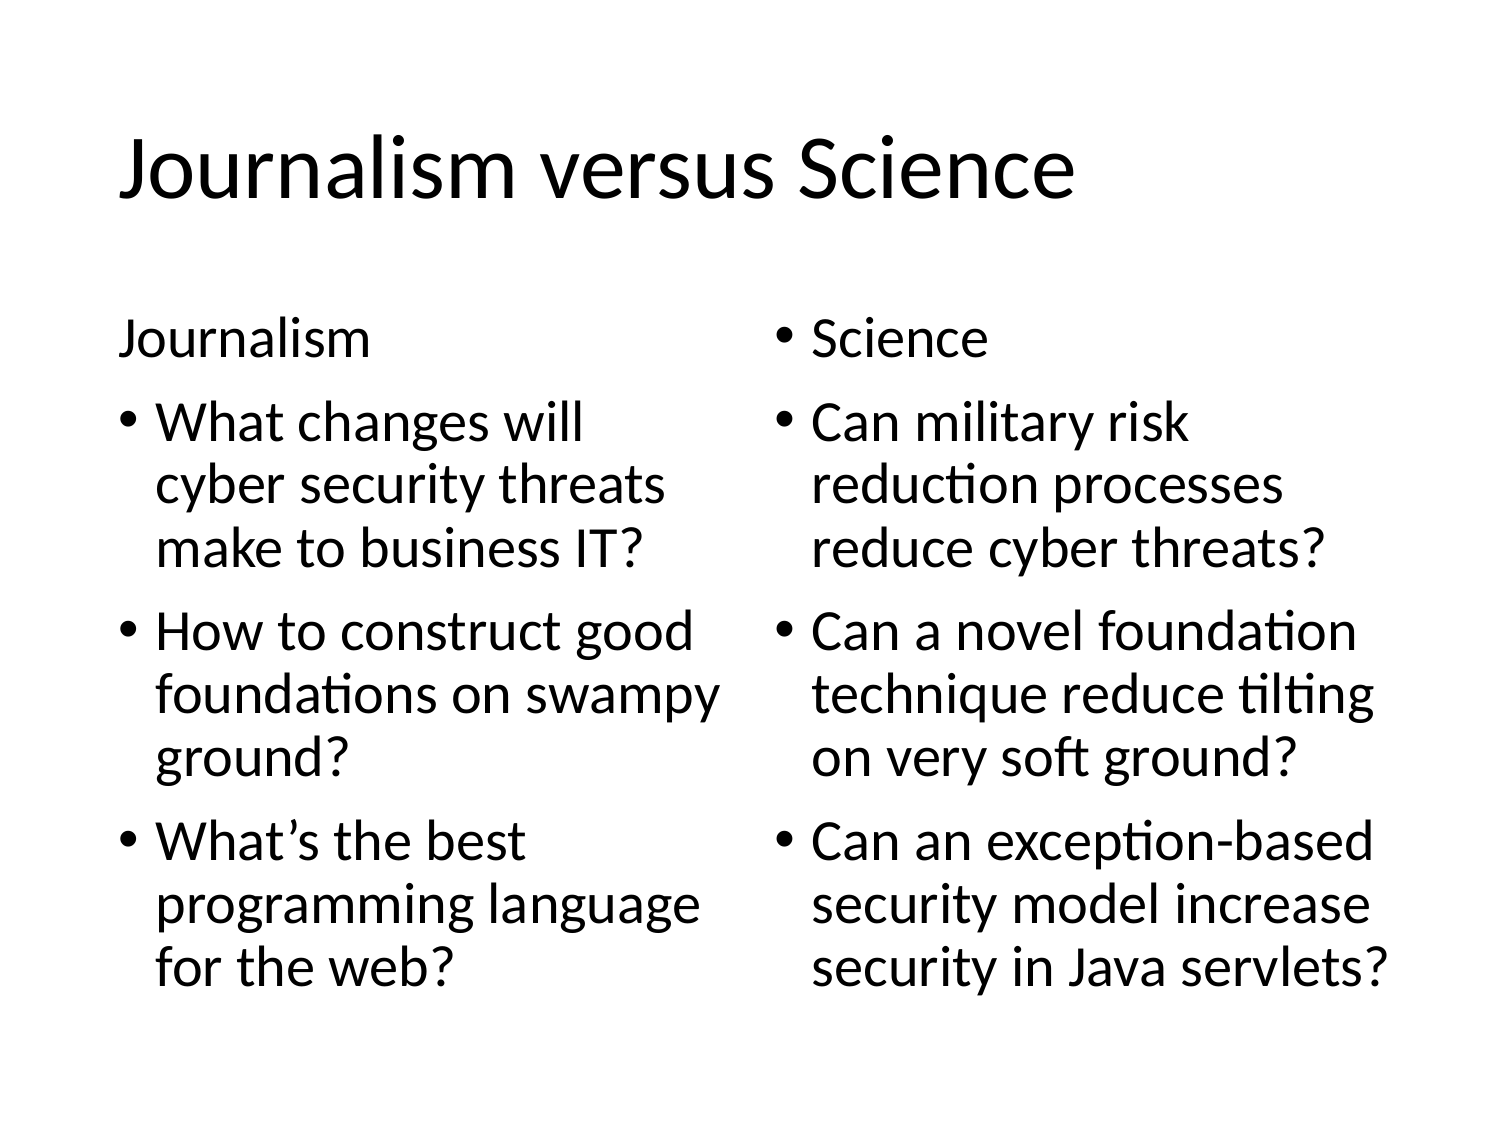

# Journalism versus Science
Journalism
What changes will cyber security threats make to business IT?
How to construct good foundations on swampy ground?
What’s the best programming language for the web?
Science
Can military risk reduction processes reduce cyber threats?
Can a novel foundation technique reduce tilting on very soft ground?
Can an exception-based security model increase security in Java servlets?